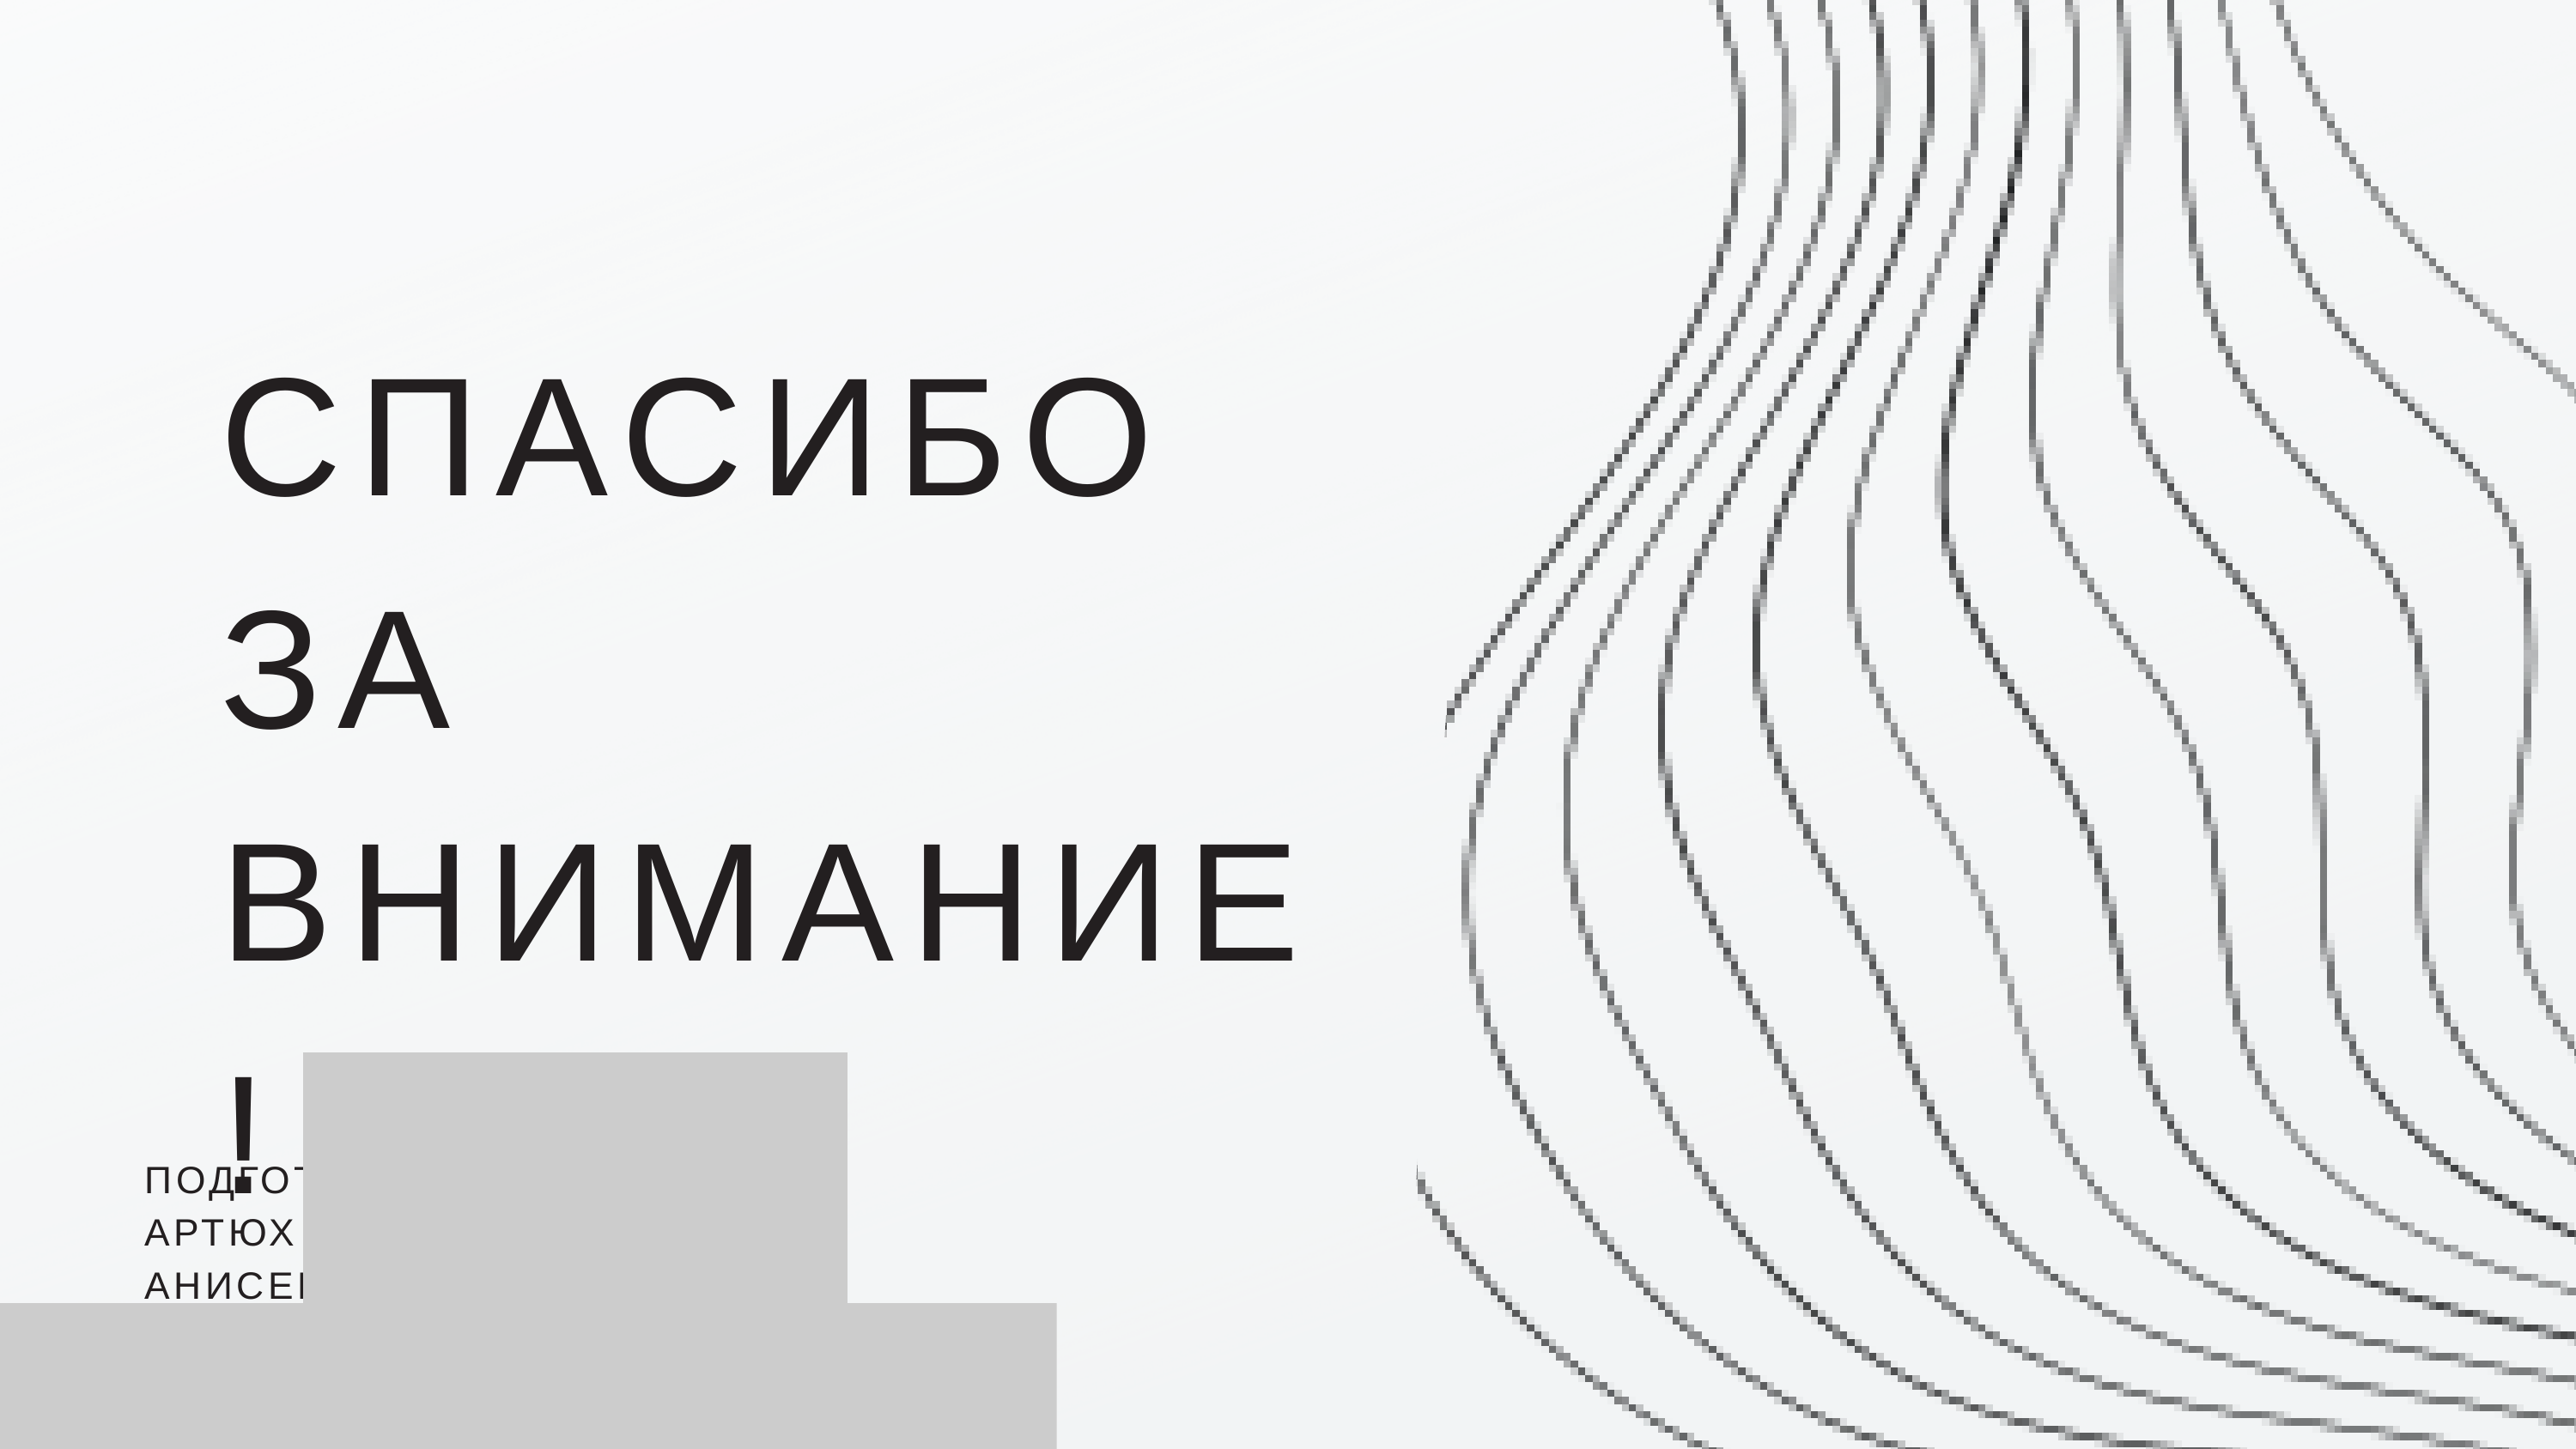

СПАСИБО ЗА ВНИМАНИЕ!

ПОДГОТОВИЛИ:
АРТЮХ МИЛОСЛАВА  АНИСЕНКО ПОЛИНА